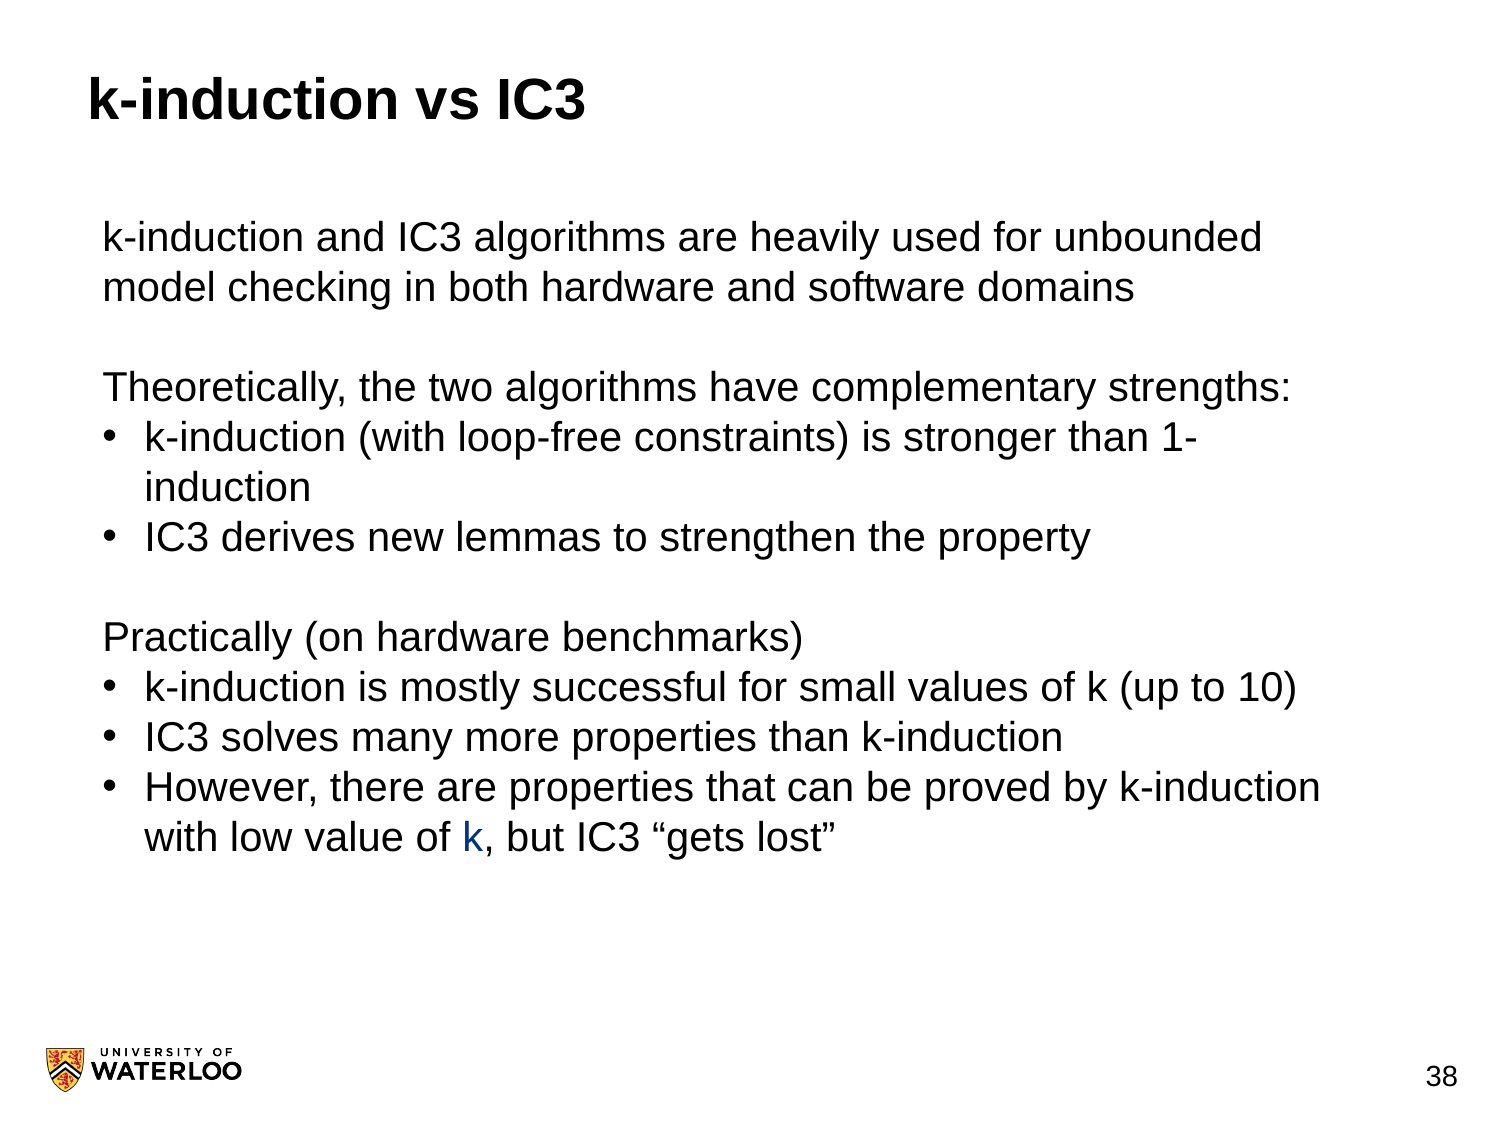

# k-induction vs IC3
k-induction and IC3 algorithms are heavily used for unbounded model checking in both hardware and software domains

Theoretically, the two algorithms have complementary strengths:
k-induction (with loop-free constraints) is stronger than 1-induction
IC3 derives new lemmas to strengthen the property

Practically (on hardware benchmarks)
k-induction is mostly successful for small values of k (up to 10)
IC3 solves many more properties than k-induction
However, there are properties that can be proved by k-induction with low value of k, but IC3 “gets lost”